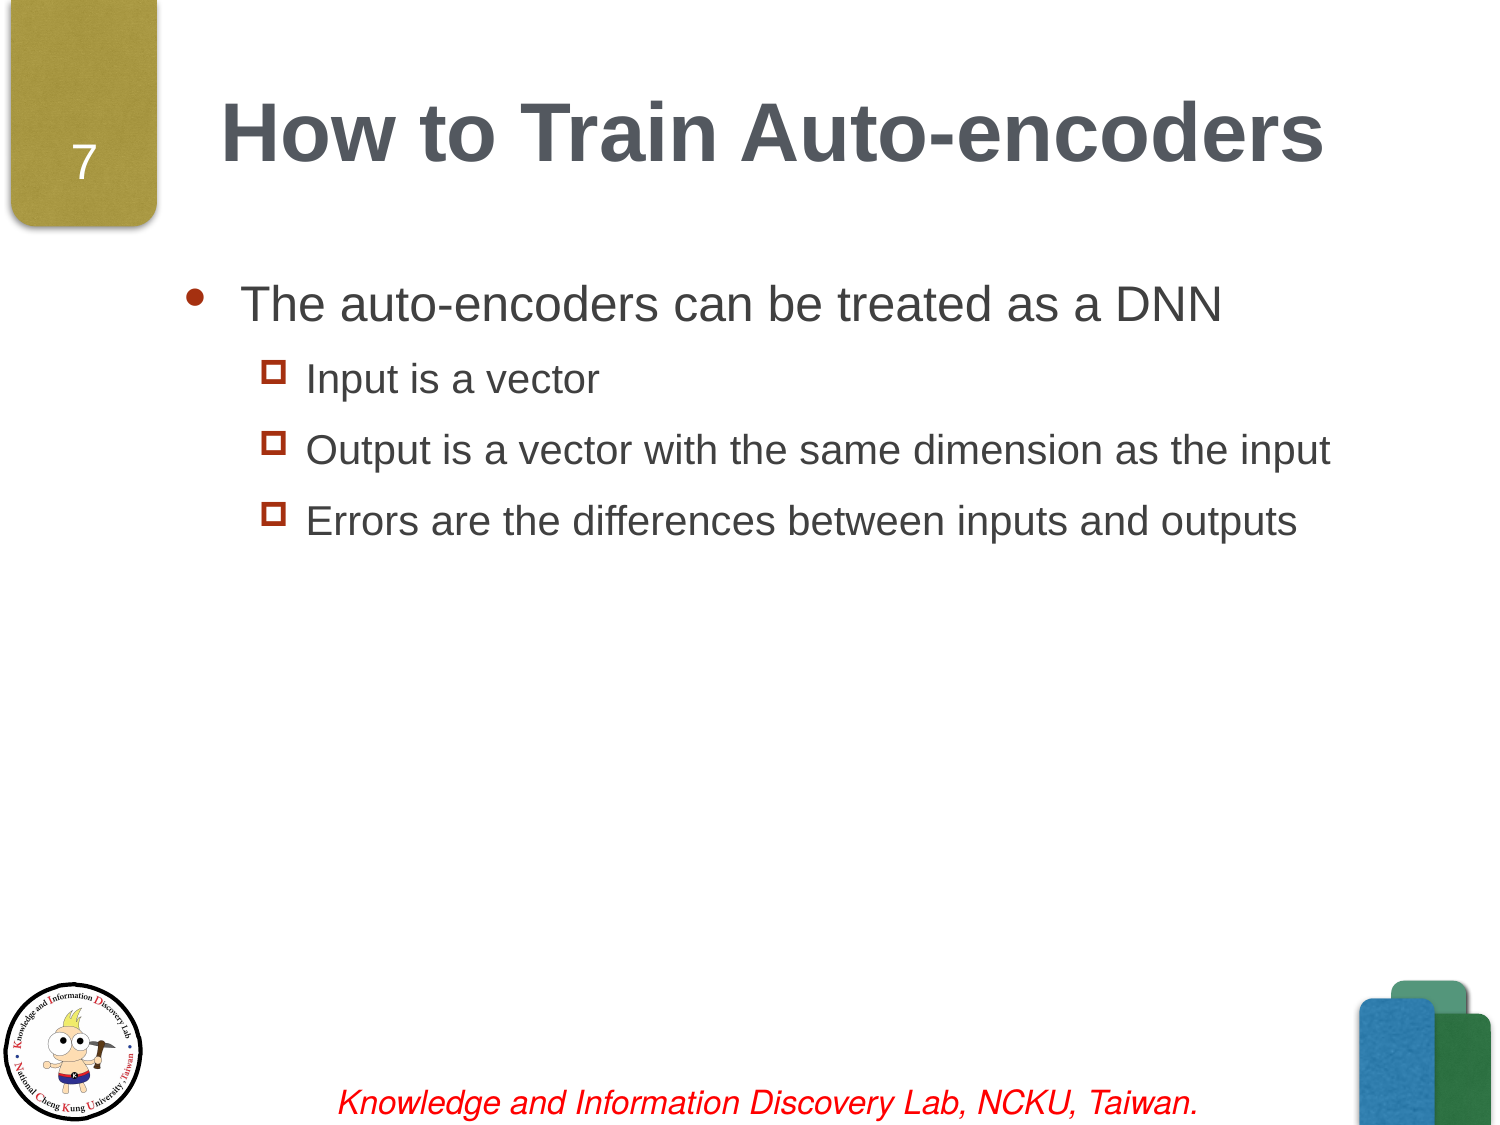

# How to Train Auto-encoders
7
The auto-encoders can be treated as a DNN
Input is a vector
Output is a vector with the same dimension as the input
Errors are the differences between inputs and outputs